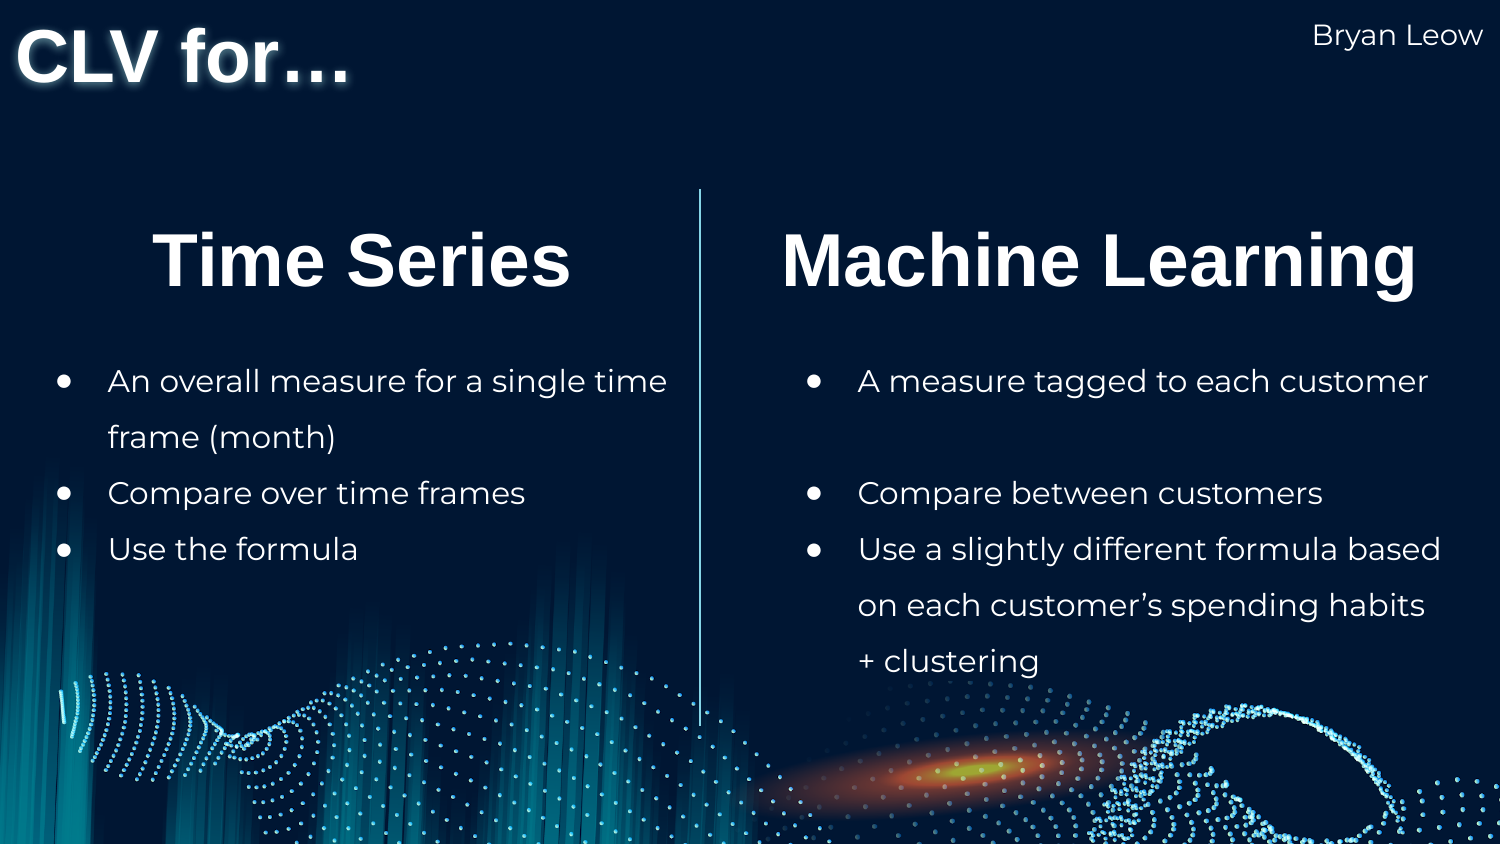

CLV for…
Bryan Leow
Time Series
Machine Learning
An overall measure for a single time frame (month)
Compare over time frames
Use the formula

A measure tagged to each customer

Compare between customers
Use a slightly different formula based on each customer’s spending habits + clustering